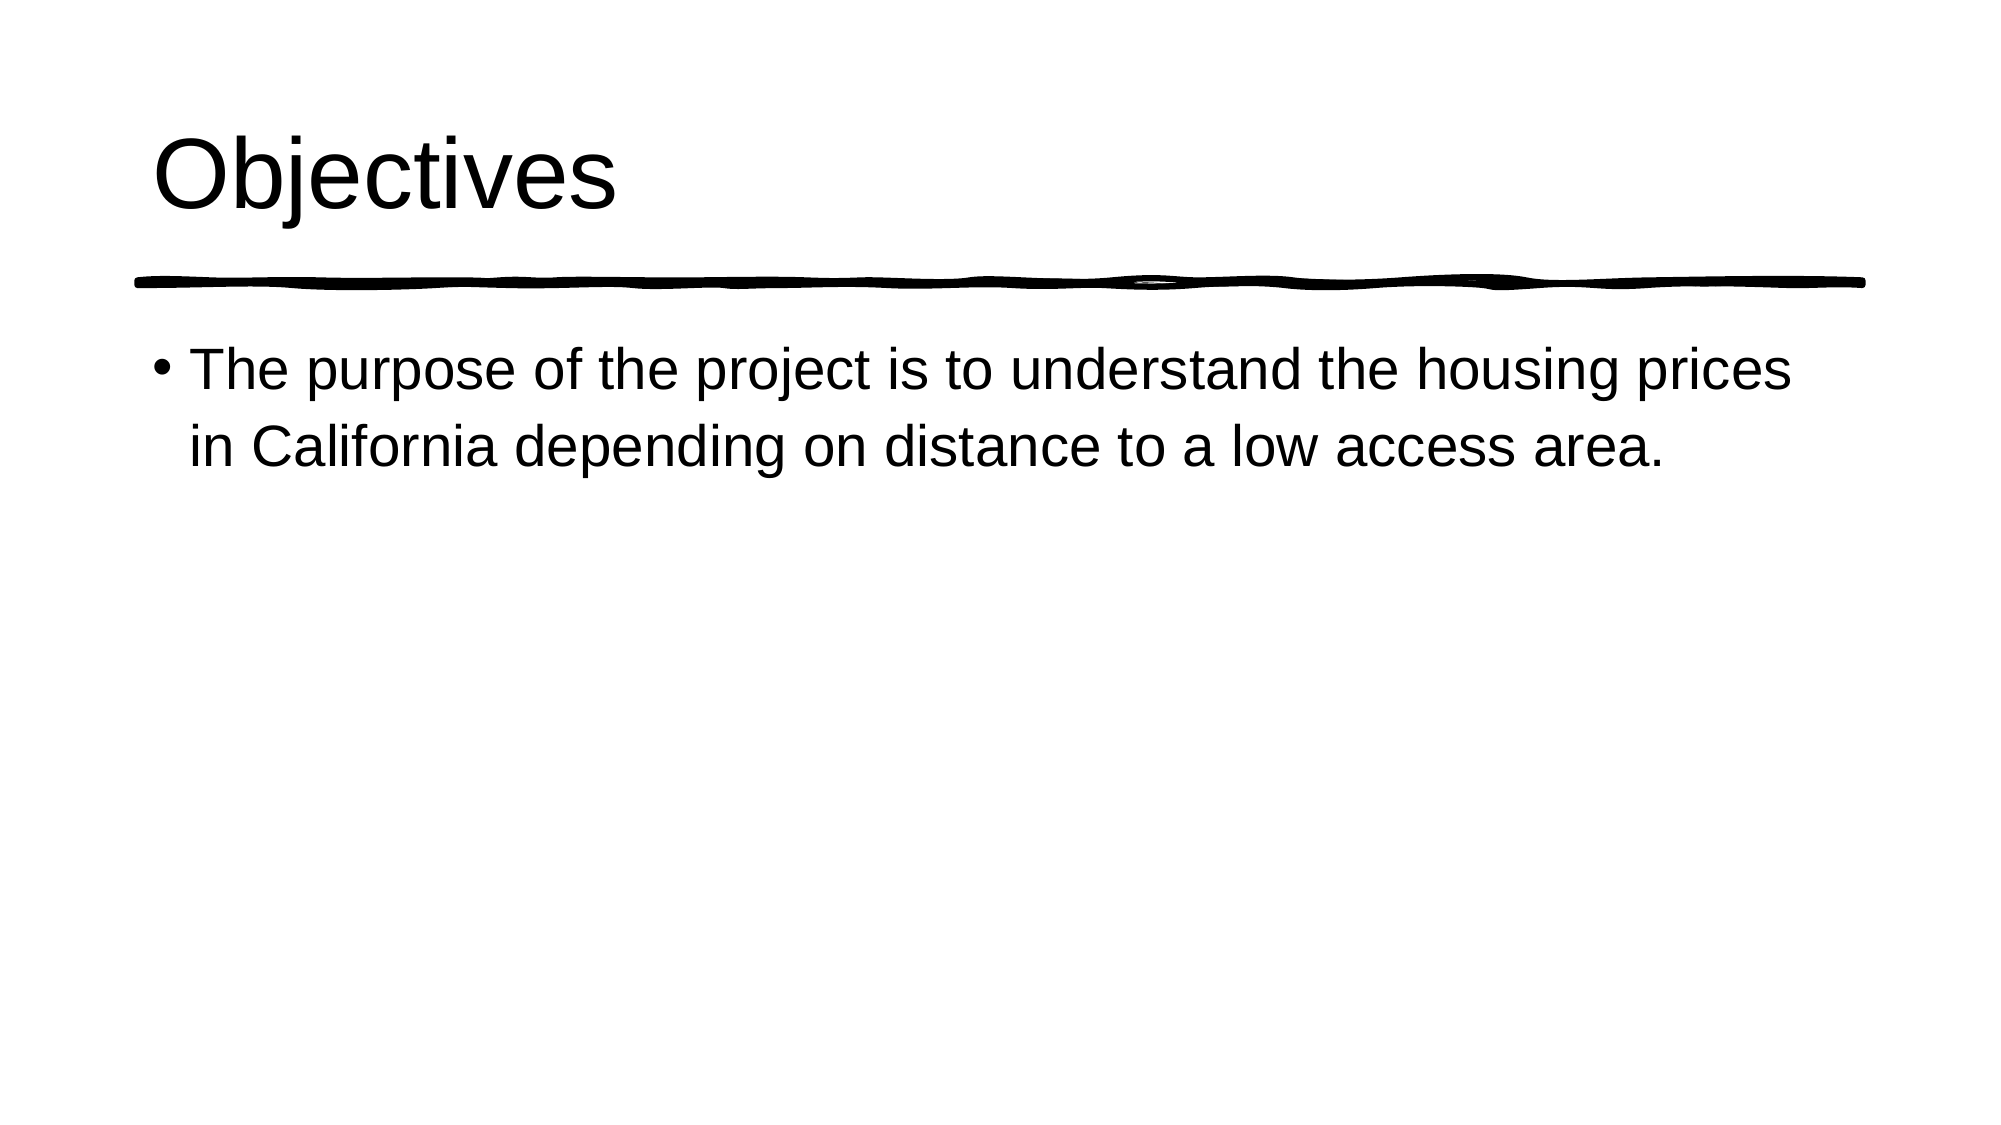

# Objectives
The purpose of the project is to understand the housing prices in California depending on distance to a low access area.